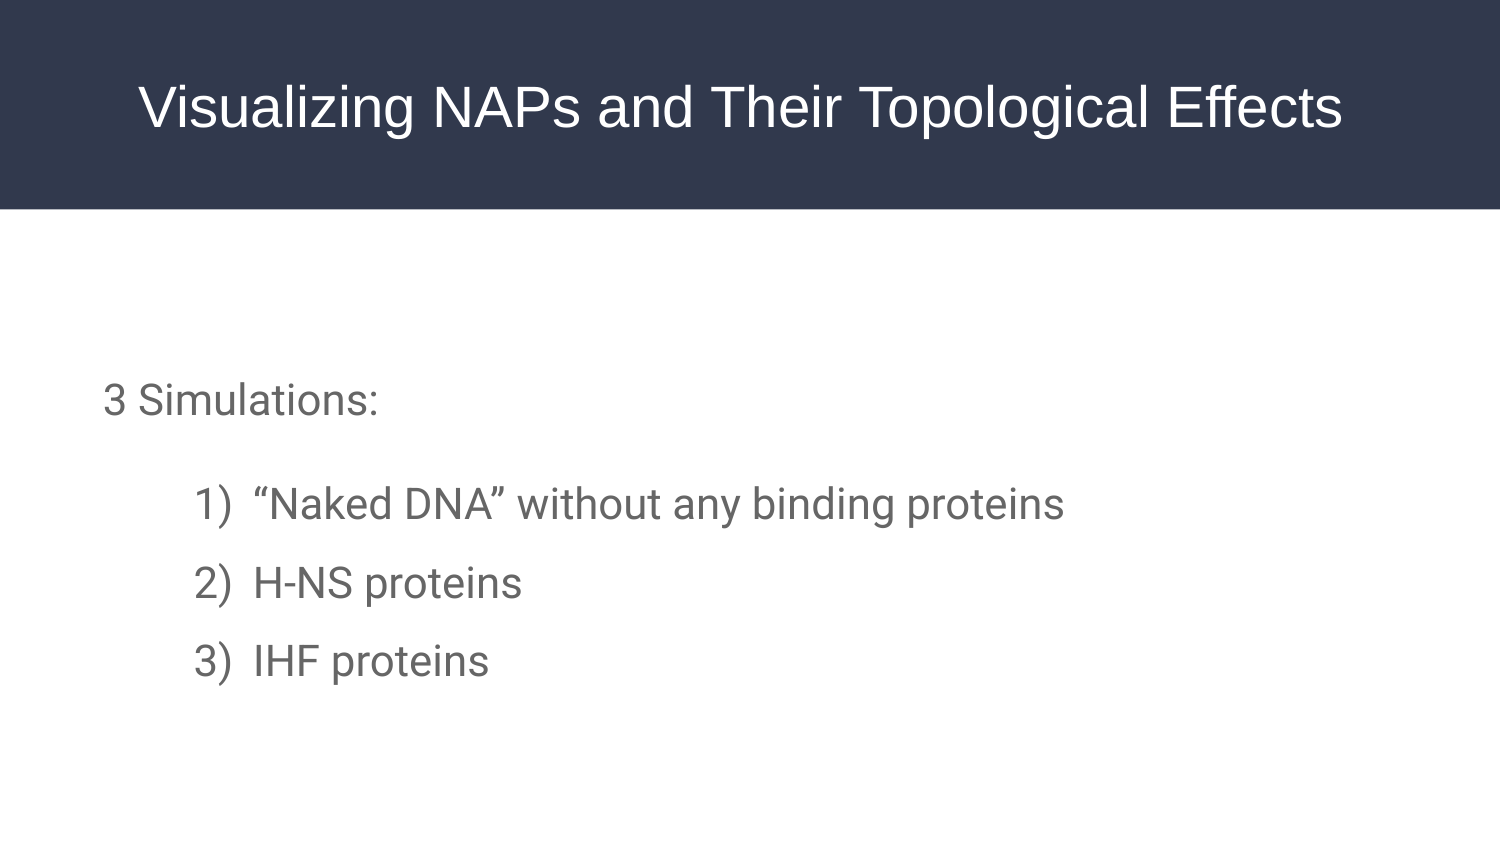

# Visualizing NAPs and Their Topological Effects
3 Simulations:
“Naked DNA” without any binding proteins
H-NS proteins
IHF proteins